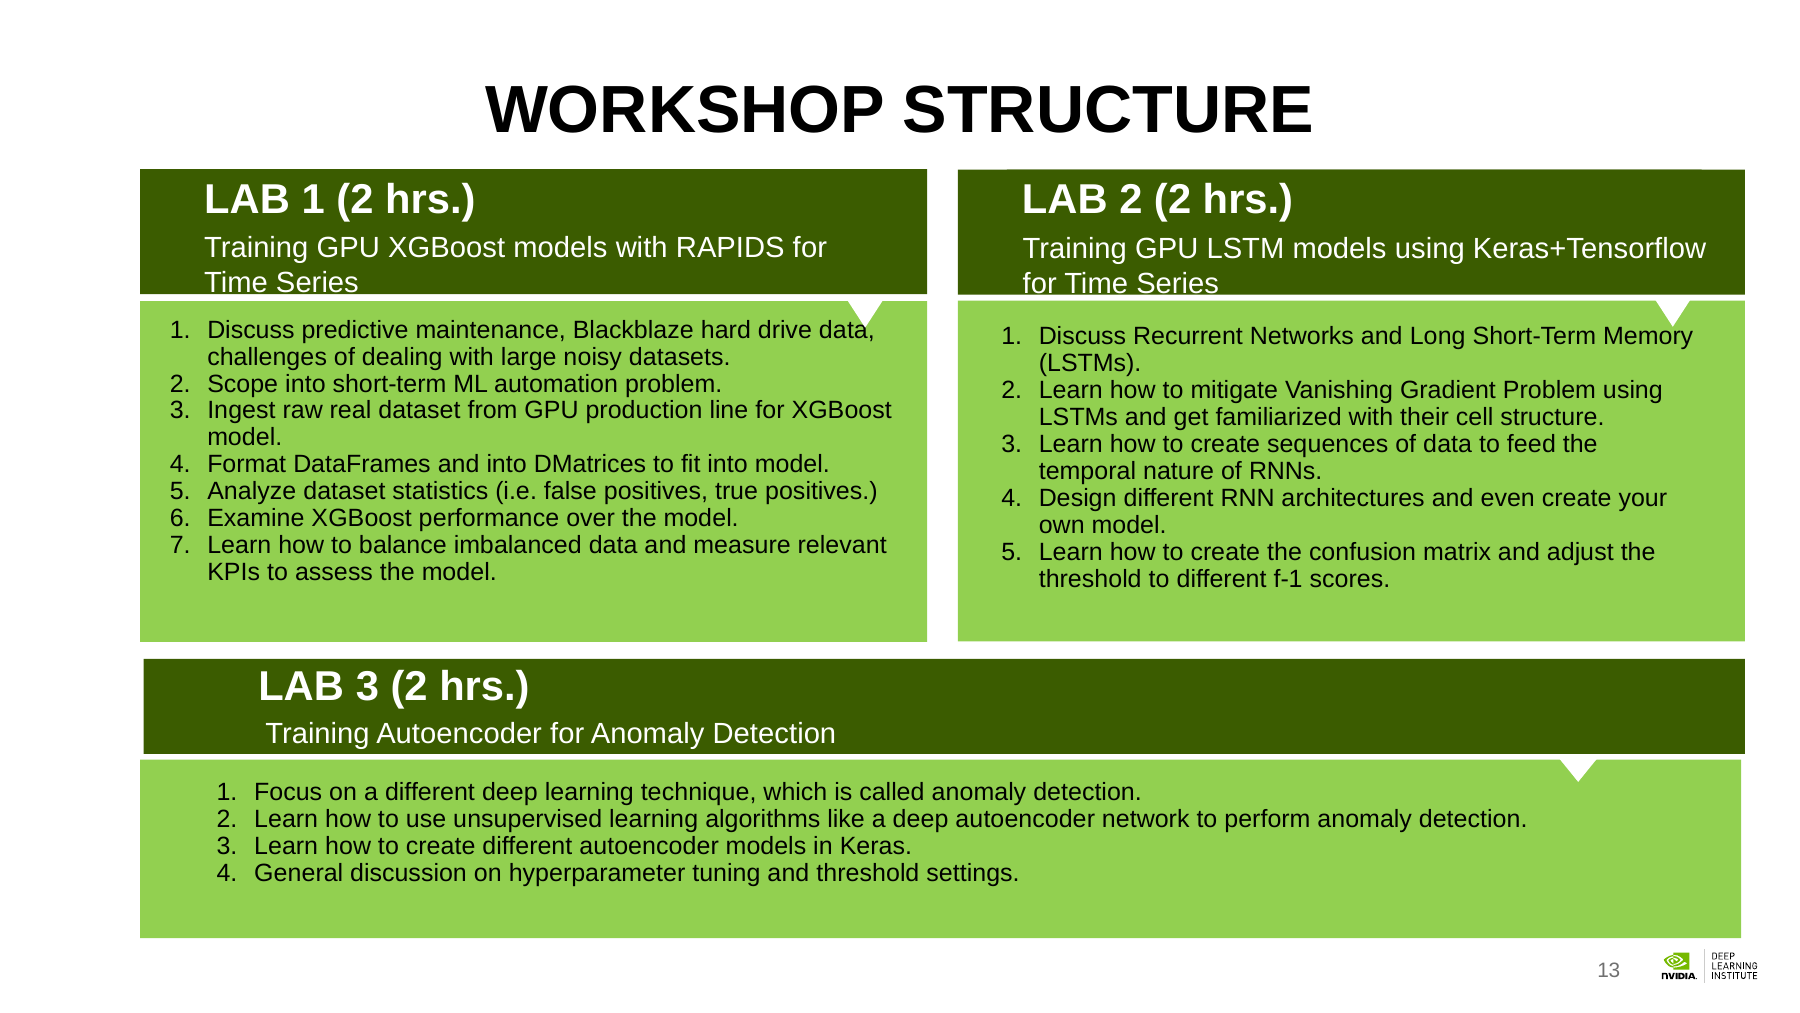

# workshop structure

LAB 1 (2 hrs.)
Training GPU XGBoost models with RAPIDS for Time Series
LAB 2 (2 hrs.)

Training GPU LSTM models using Keras+Tensorflow for Time Series

Discuss Recurrent Networks and Long Short-Term Memory (LSTMs).
Learn how to mitigate Vanishing Gradient Problem using LSTMs and get familiarized with their cell structure.
Learn how to create sequences of data to feed the temporal nature of RNNs.
Design different RNN architectures and even create your own model.
Learn how to create the confusion matrix and adjust the threshold to different f-1 scores.

Discuss predictive maintenance, Blackblaze hard drive data, challenges of dealing with large noisy datasets.
Scope into short-term ML automation problem.
Ingest raw real dataset from GPU production line for XGBoost model.
Format DataFrames and into DMatrices to fit into model.
Analyze dataset statistics (i.e. false positives, true positives.)
Examine XGBoost performance over the model.
Learn how to balance imbalanced data and measure relevant KPIs to assess the model.

LAB 3 (2 hrs.)
Training Autoencoder for Anomaly Detection

Focus on a different deep learning technique, which is called anomaly detection.
Learn how to use unsupervised learning algorithms like a deep autoencoder network to perform anomaly detection.
Learn how to create different autoencoder models in Keras.
General discussion on hyperparameter tuning and threshold settings.
13